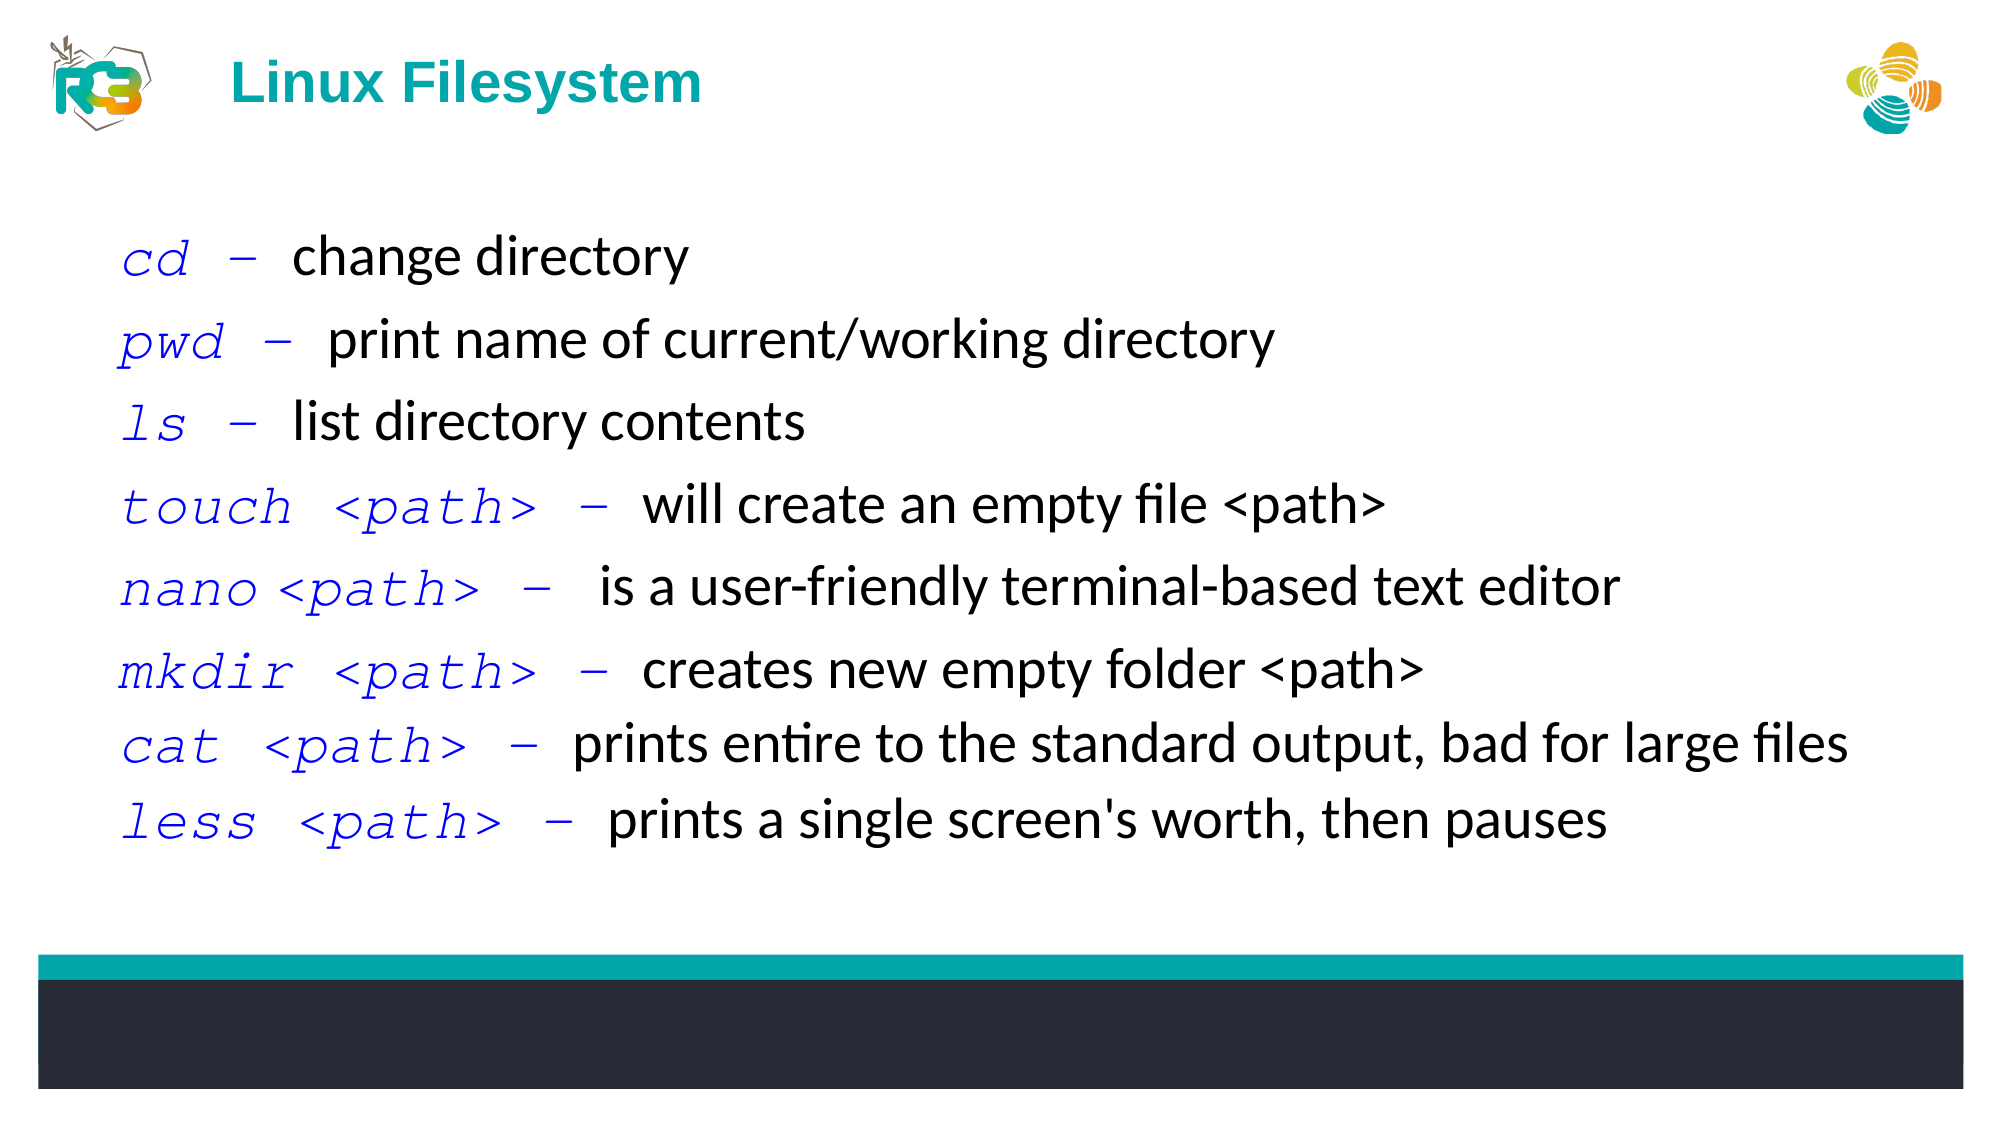

Linux Filesystem
cd – change directory
pwd - print name of current/working directory
ls - list directory contents
touch <path> - will create an empty file <path>
nano <path> -  is a user-friendly terminal-based text editor
mkdir <path> - creates new empty folder <path>
cat <path> - prints entire to the standard output, bad for large files
less <path> - prints a single screen's worth, then pauses